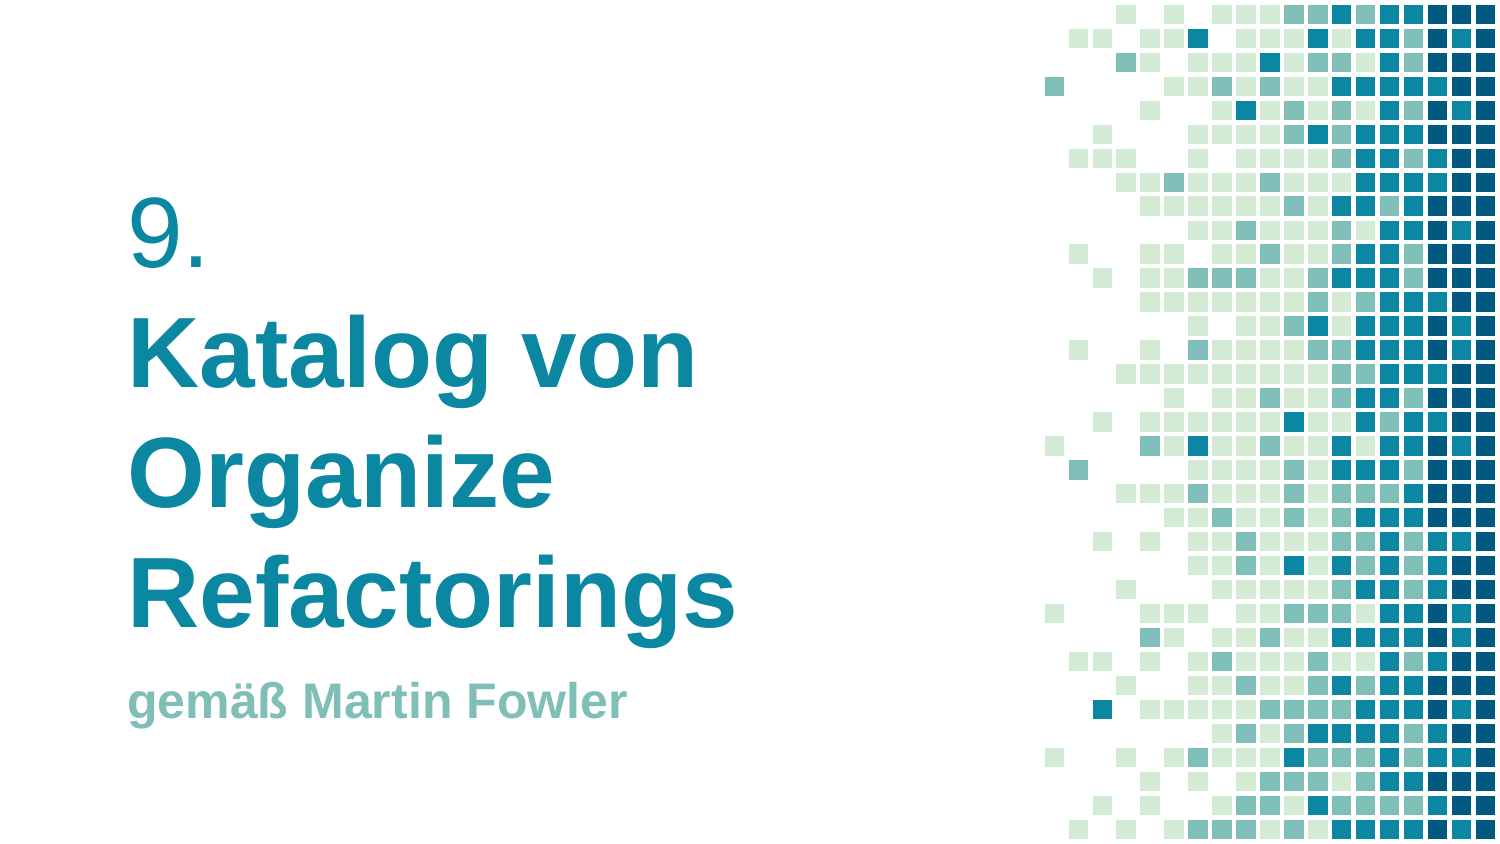

# 9. Katalog von Organize Refactorings
gemäß Martin Fowler